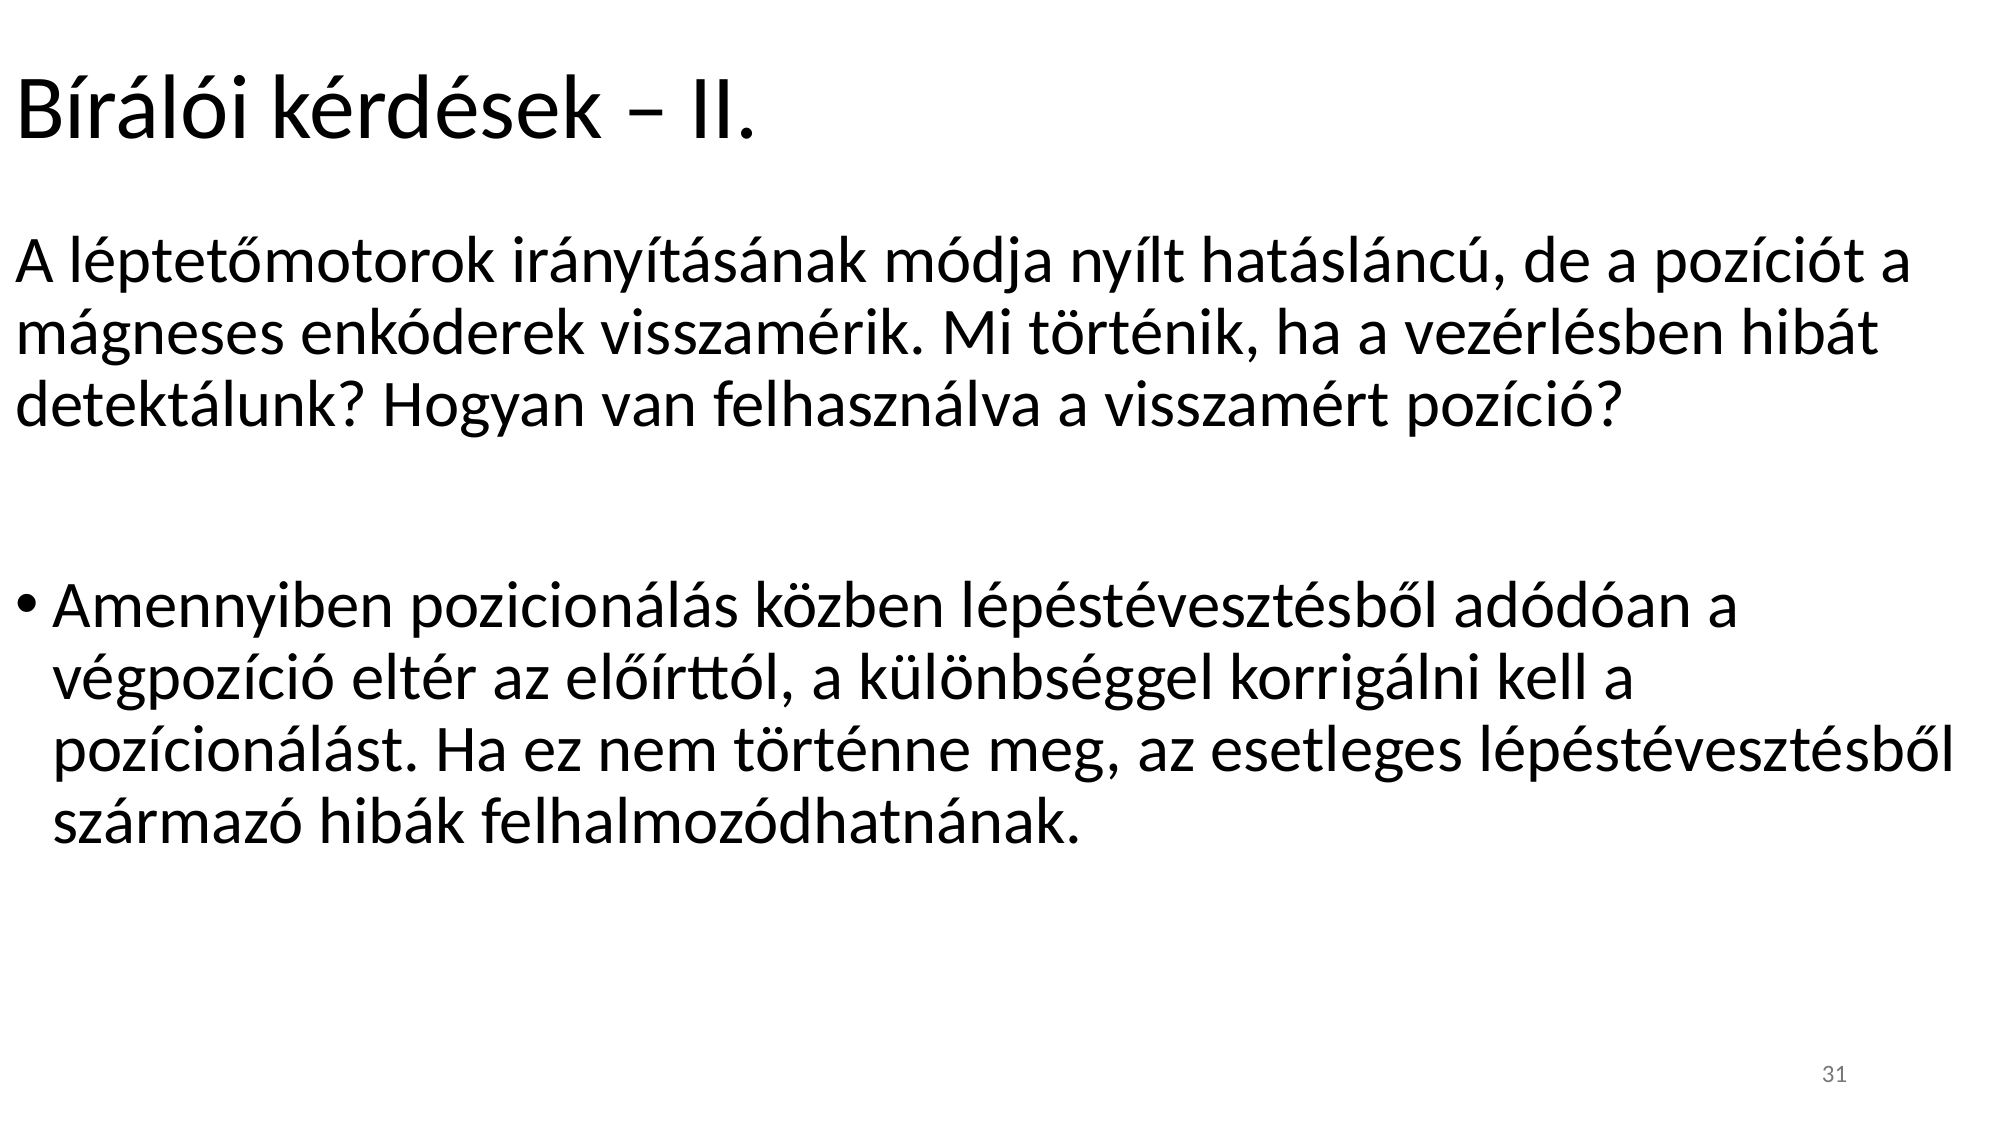

# Bírálói kérdések – II.
A léptetőmotorok irányításának módja nyílt hatásláncú, de a pozíciót a mágneses enkóderek visszamérik. Mi történik, ha a vezérlésben hibát detektálunk? Hogyan van felhasználva a visszamért pozíció?
Amennyiben pozicionálás közben lépéstévesztésből adódóan a végpozíció eltér az előírttól, a különbséggel korrigálni kell a pozícionálást. Ha ez nem történne meg, az esetleges lépéstévesztésből származó hibák felhalmozódhatnának.
31